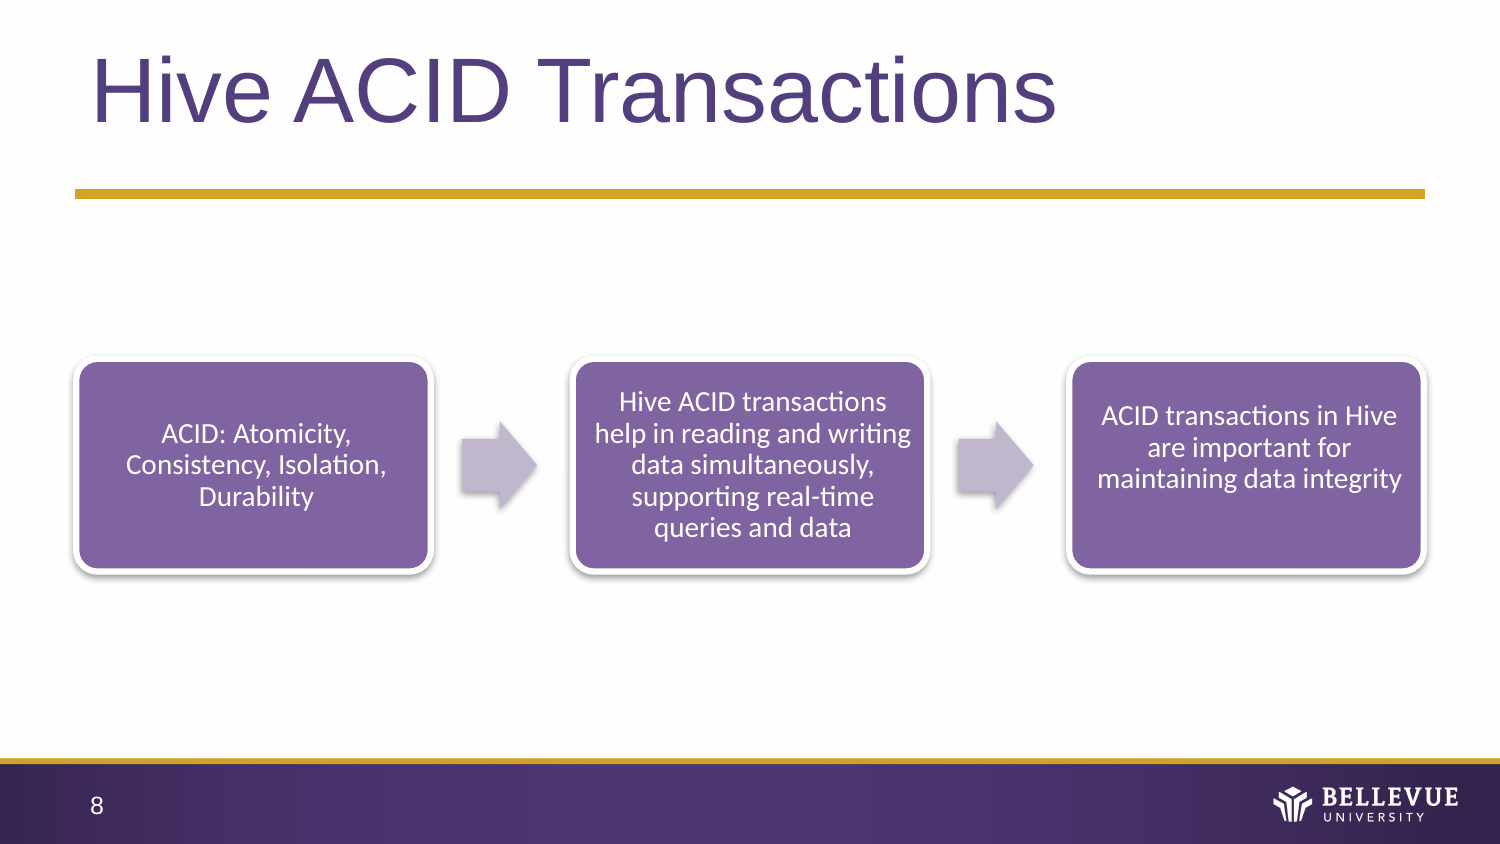

# Hive ACID Transactions

ACID: Atomicity, Consistency, Isolation, Durability

Hive ACID transactions help in reading and writing data simultaneously, supporting real-time queries and data

ACID transactions in Hive are important for maintaining data integrity